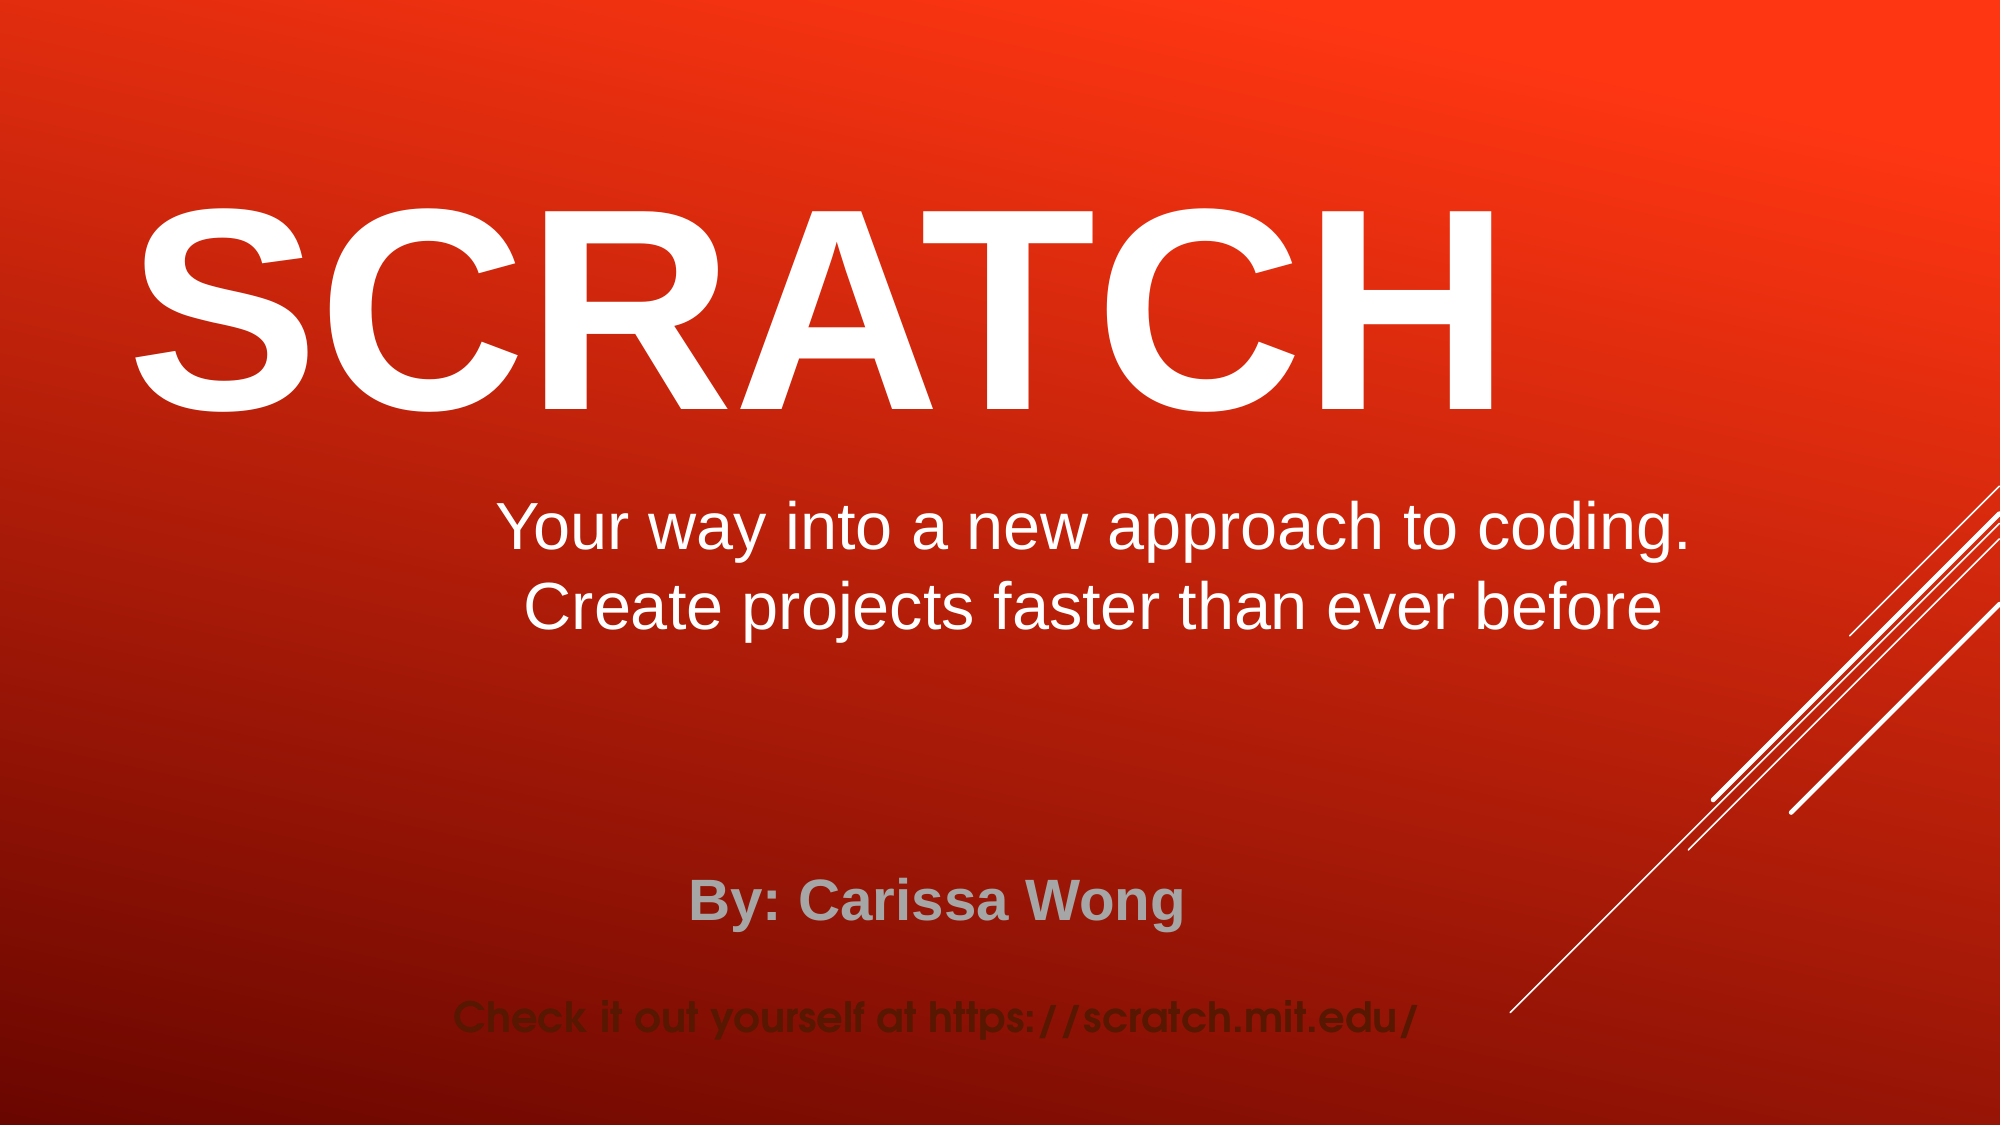

# Scratch
Your way into a new approach to coding. Create projects faster than ever before
By: Carissa Wong
Check it out yourself at https://scratch.mit.edu/